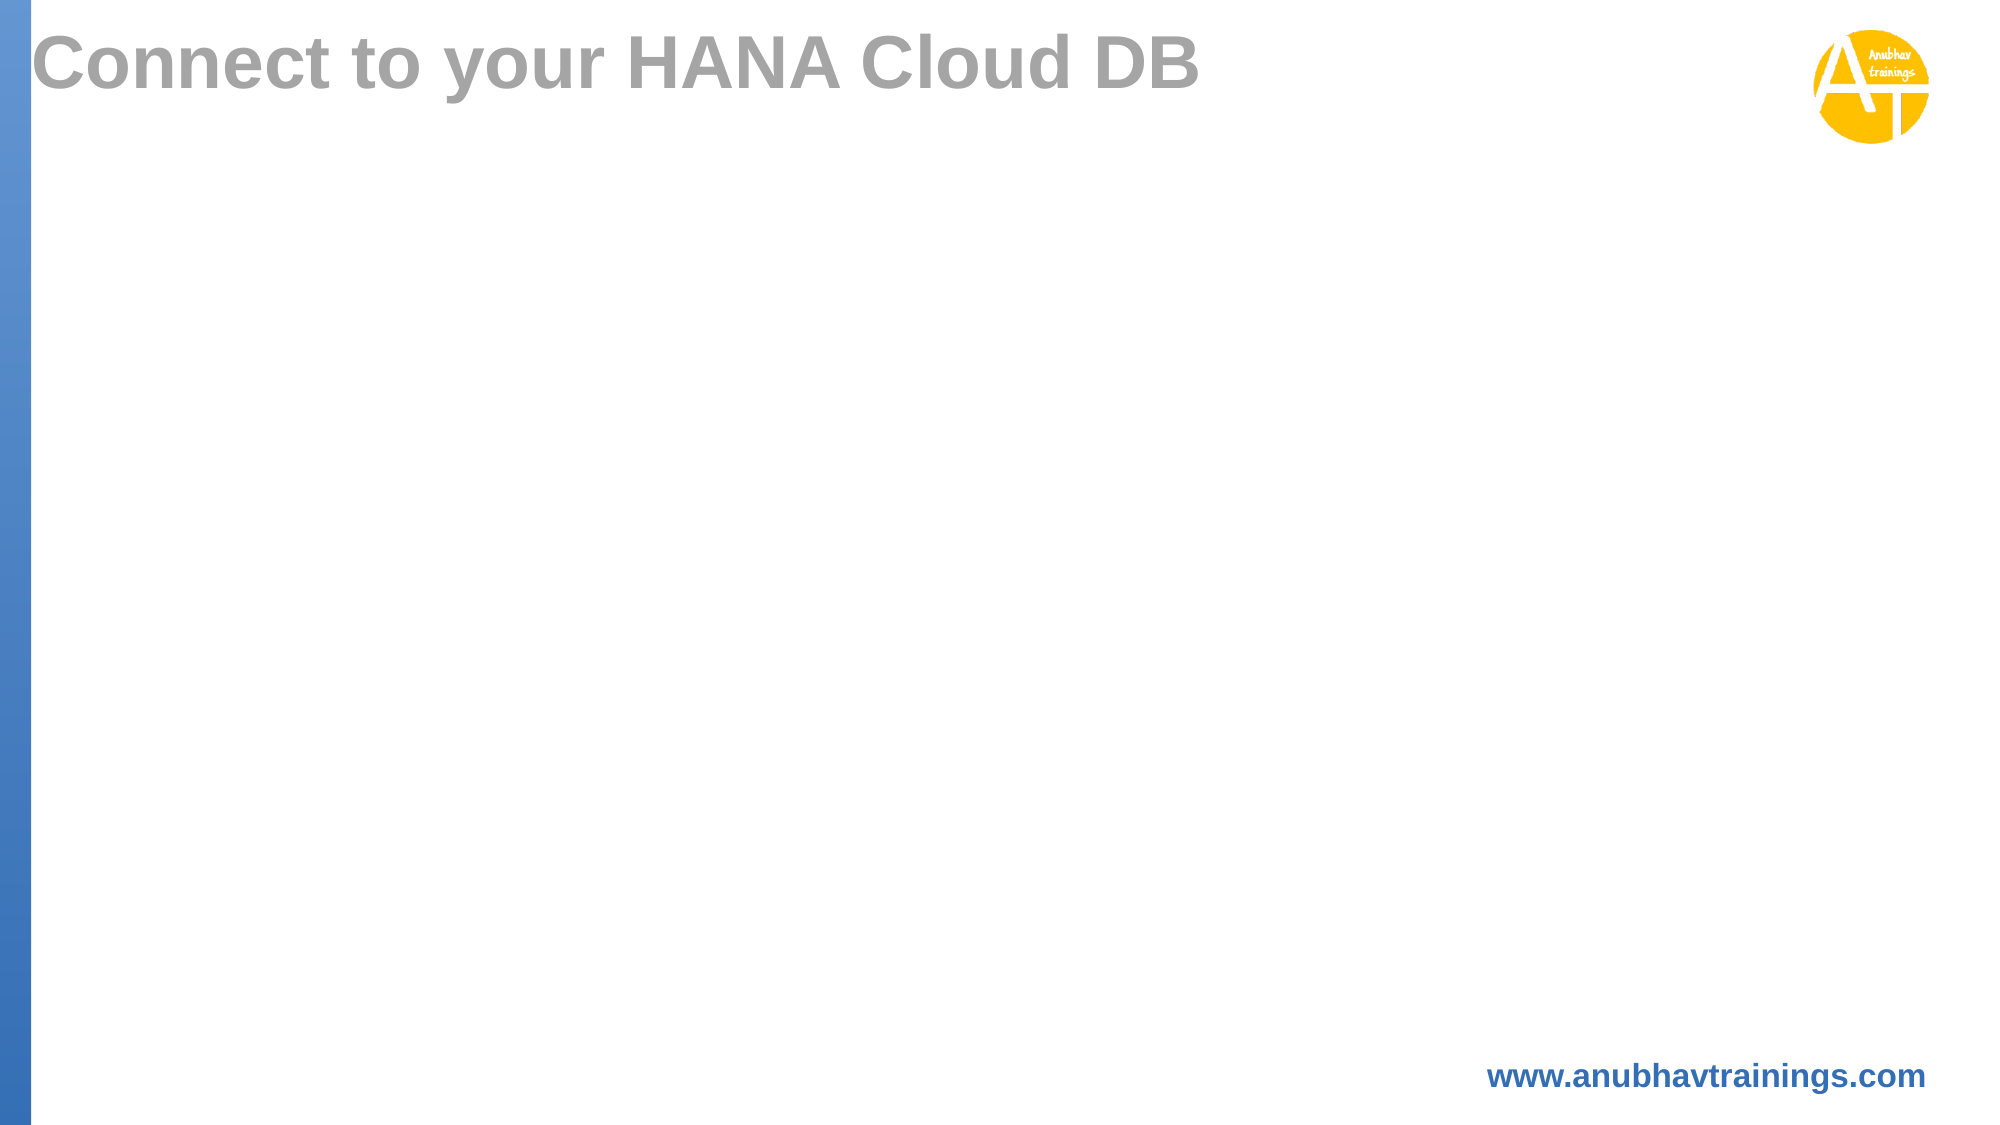

# Connect to your HANA Cloud DB